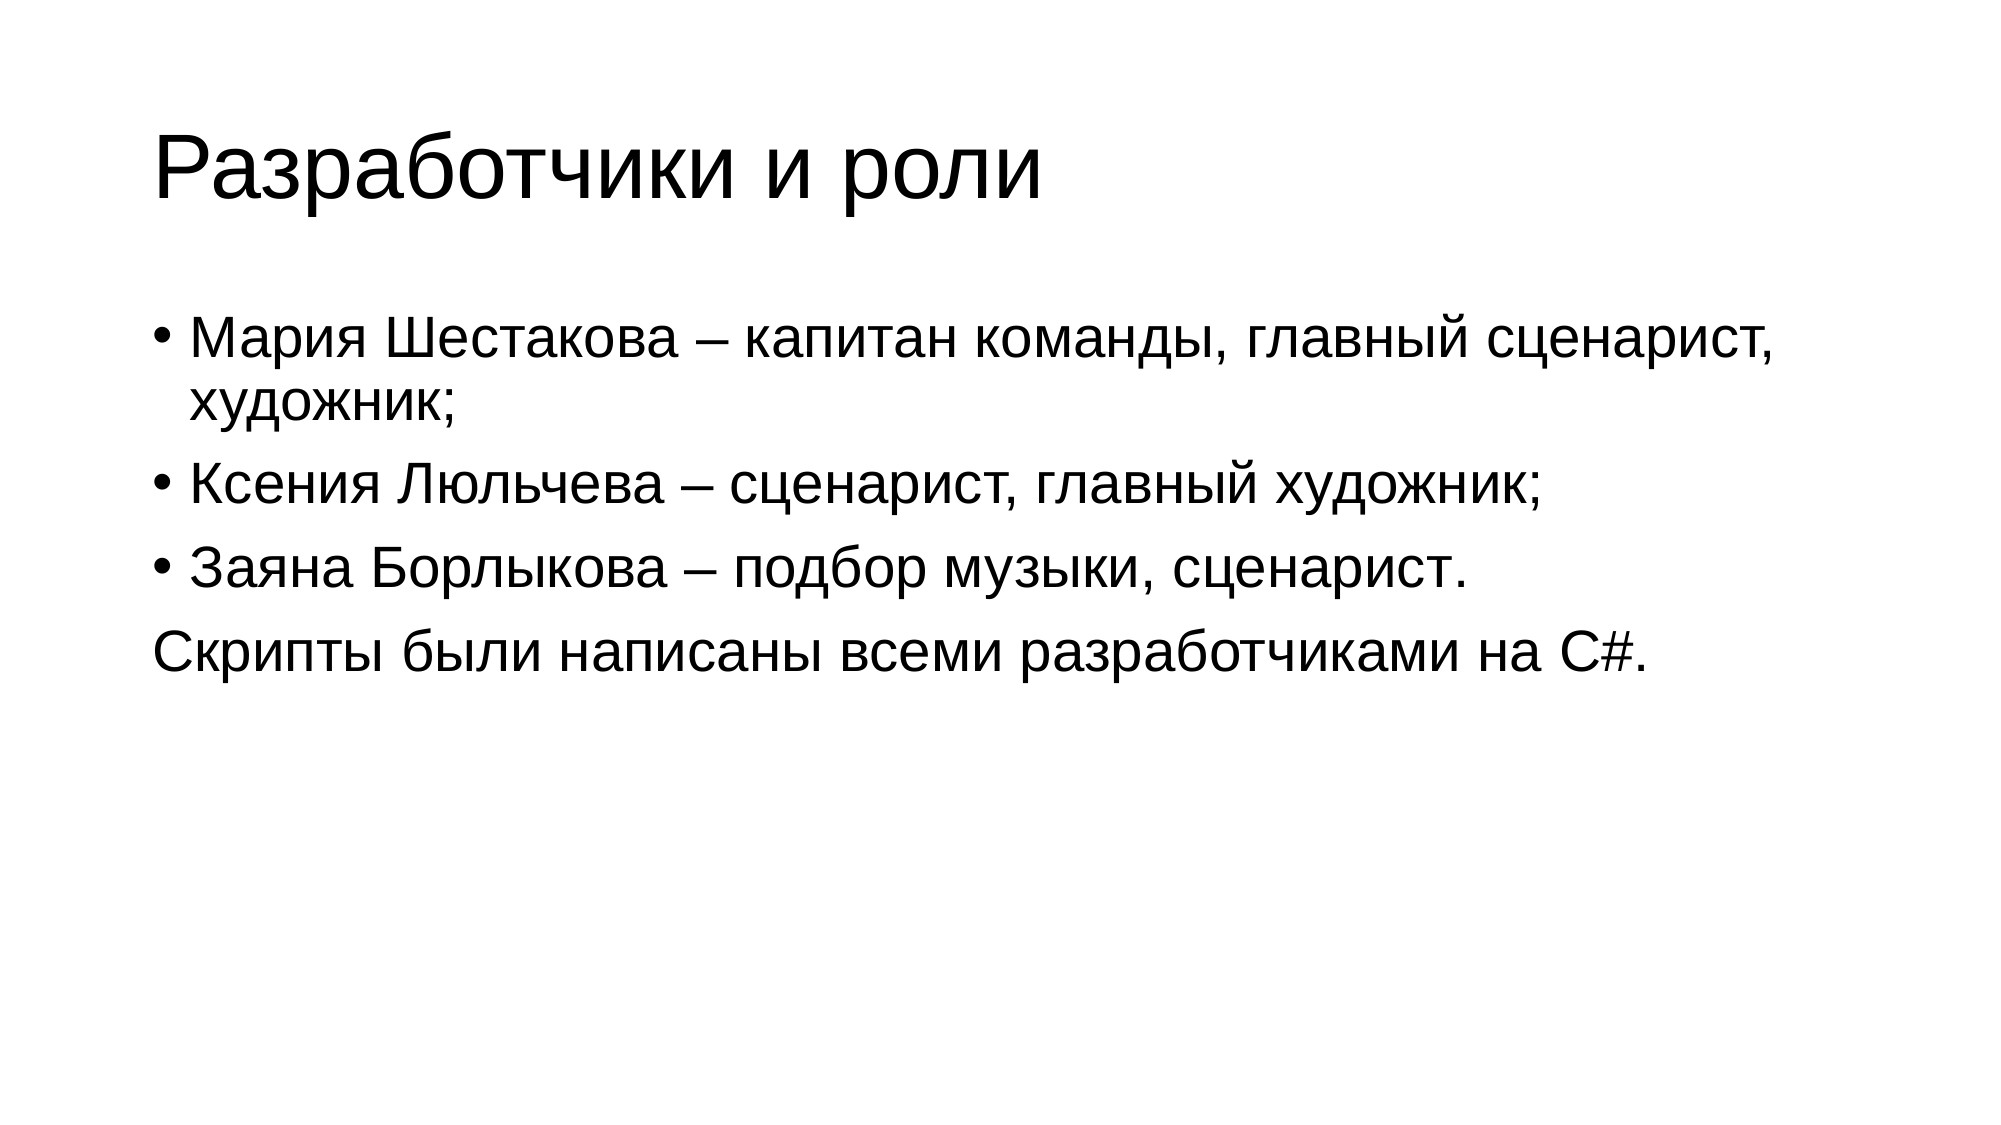

# Разработчики и роли
Мария Шестакова – капитан команды, главный сценарист, художник;
Ксения Люльчева – сценарист, главный художник;
Заяна Борлыкова – подбор музыки, сценарист.
Скрипты были написаны всеми разработчиками на C#.